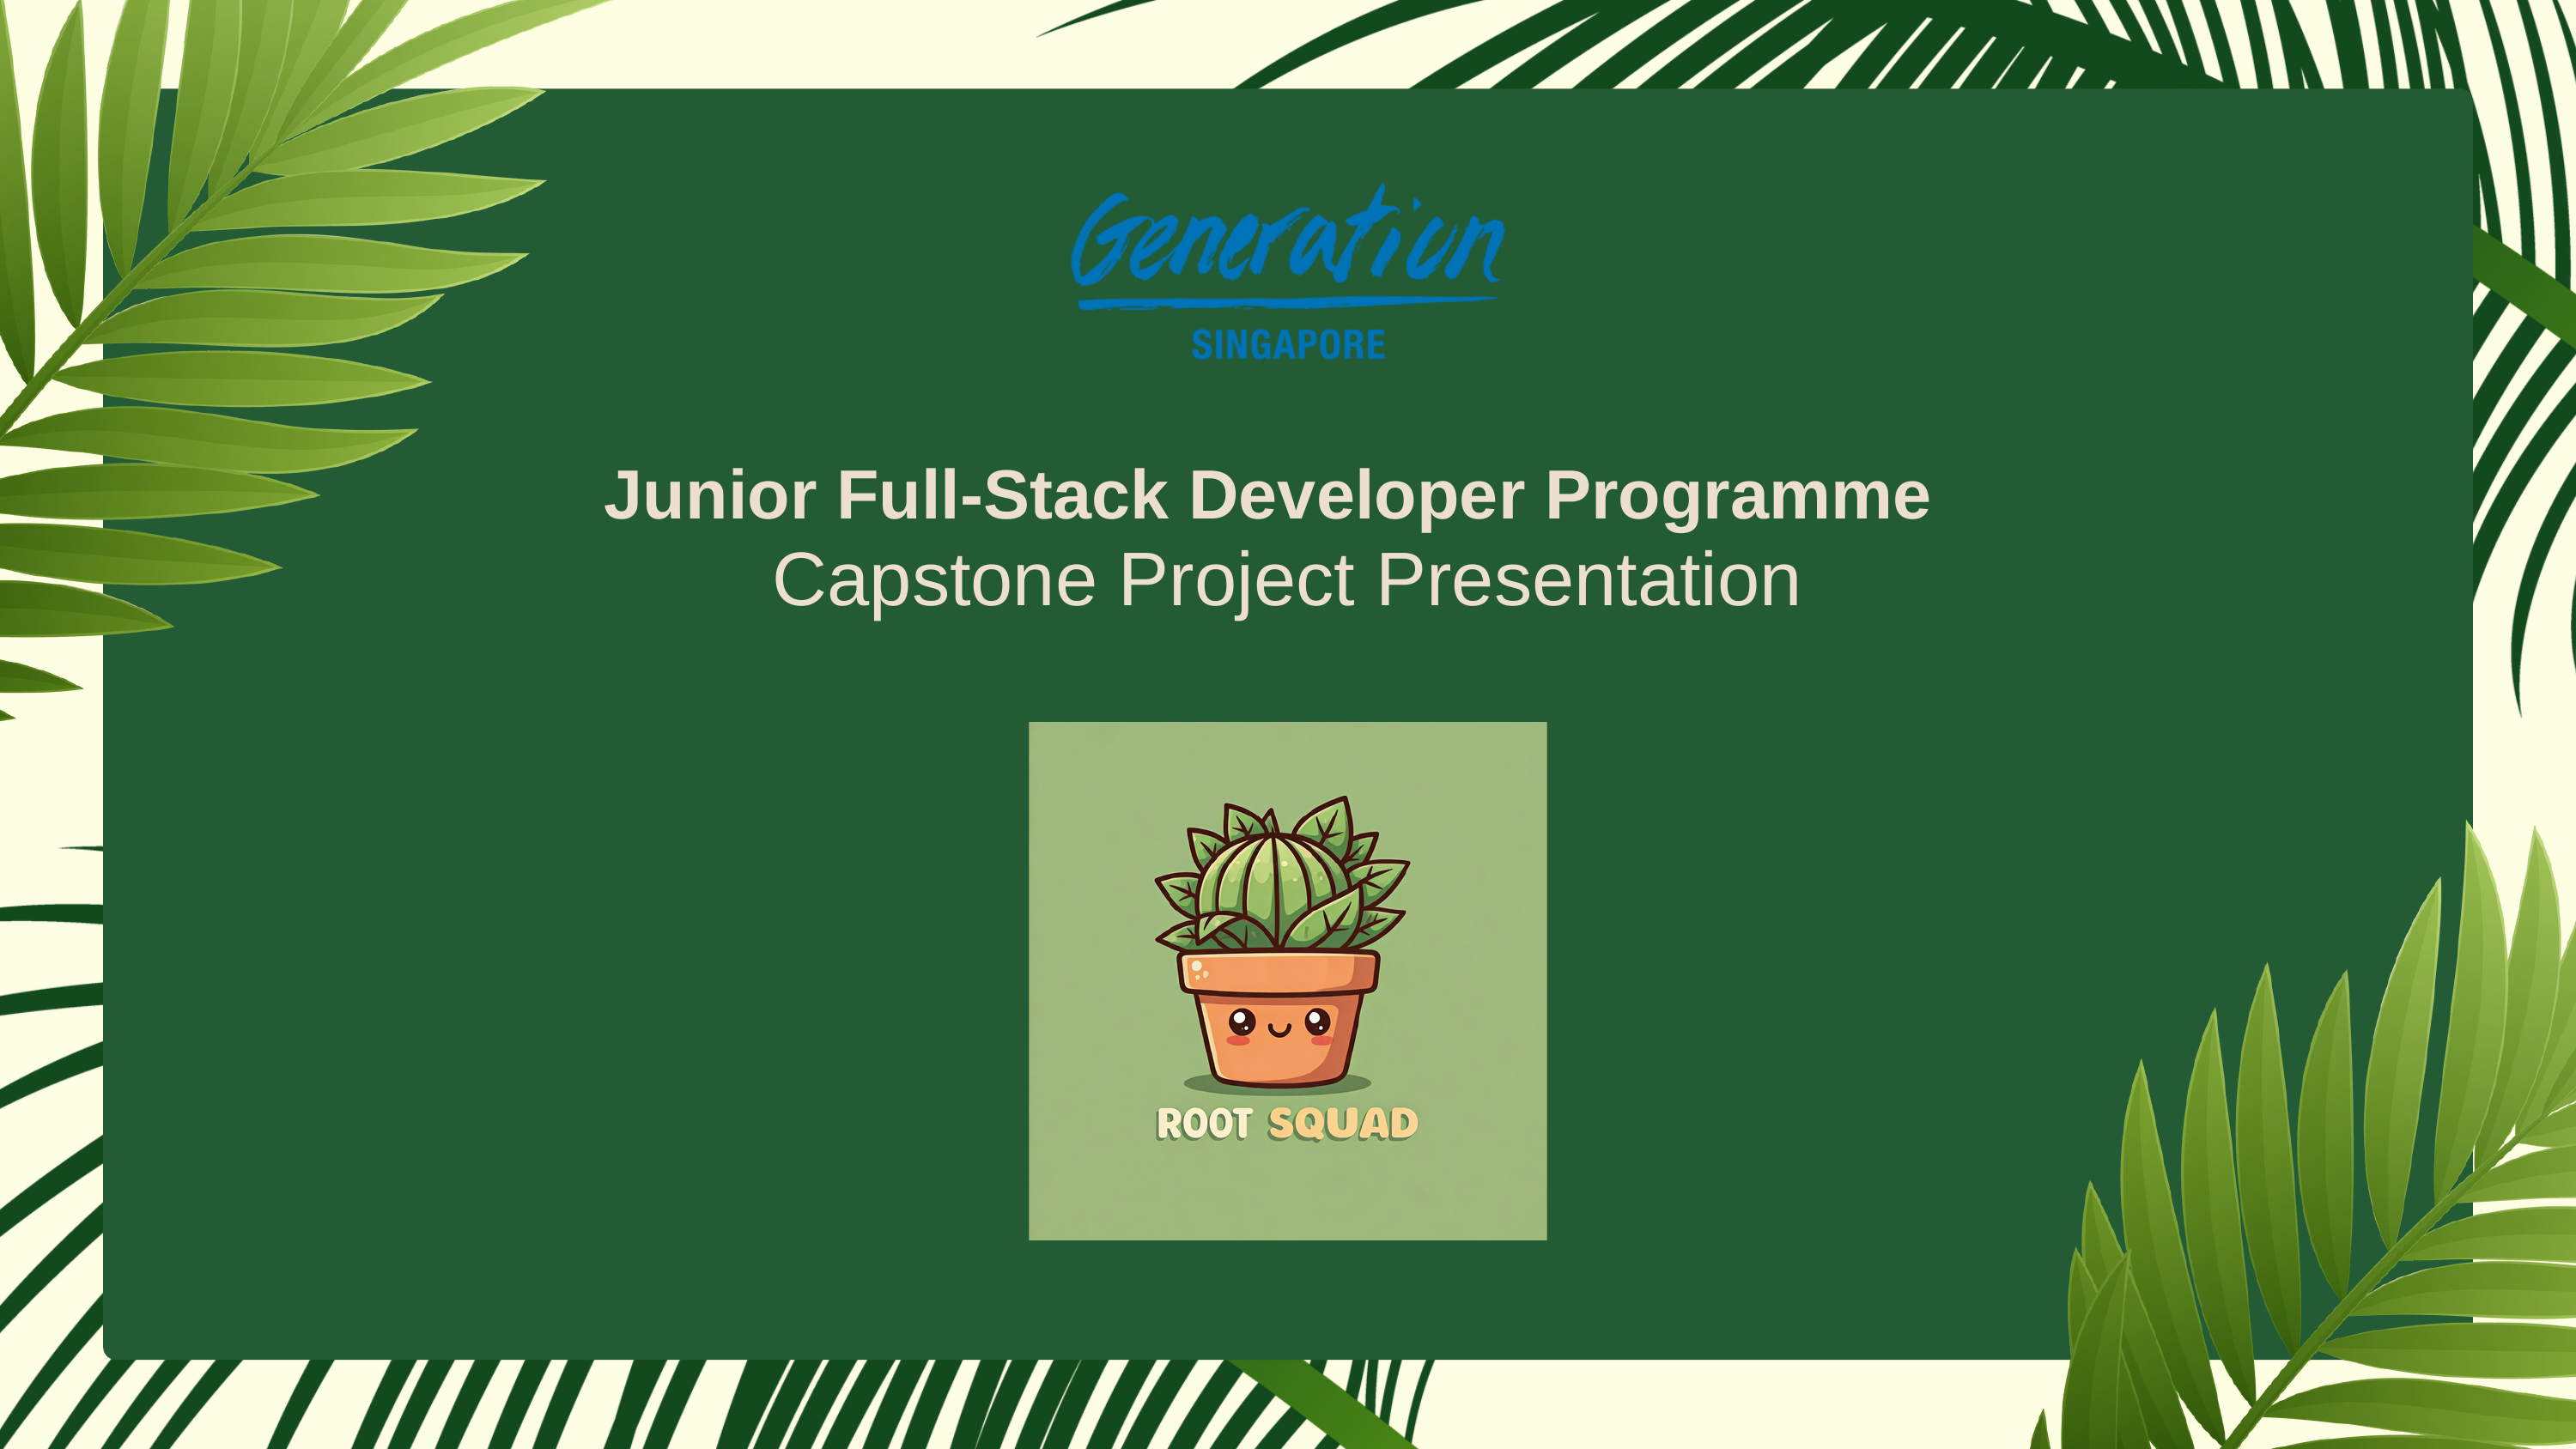

Junior Full-Stack Developer Programme
Capstone Project Presentation